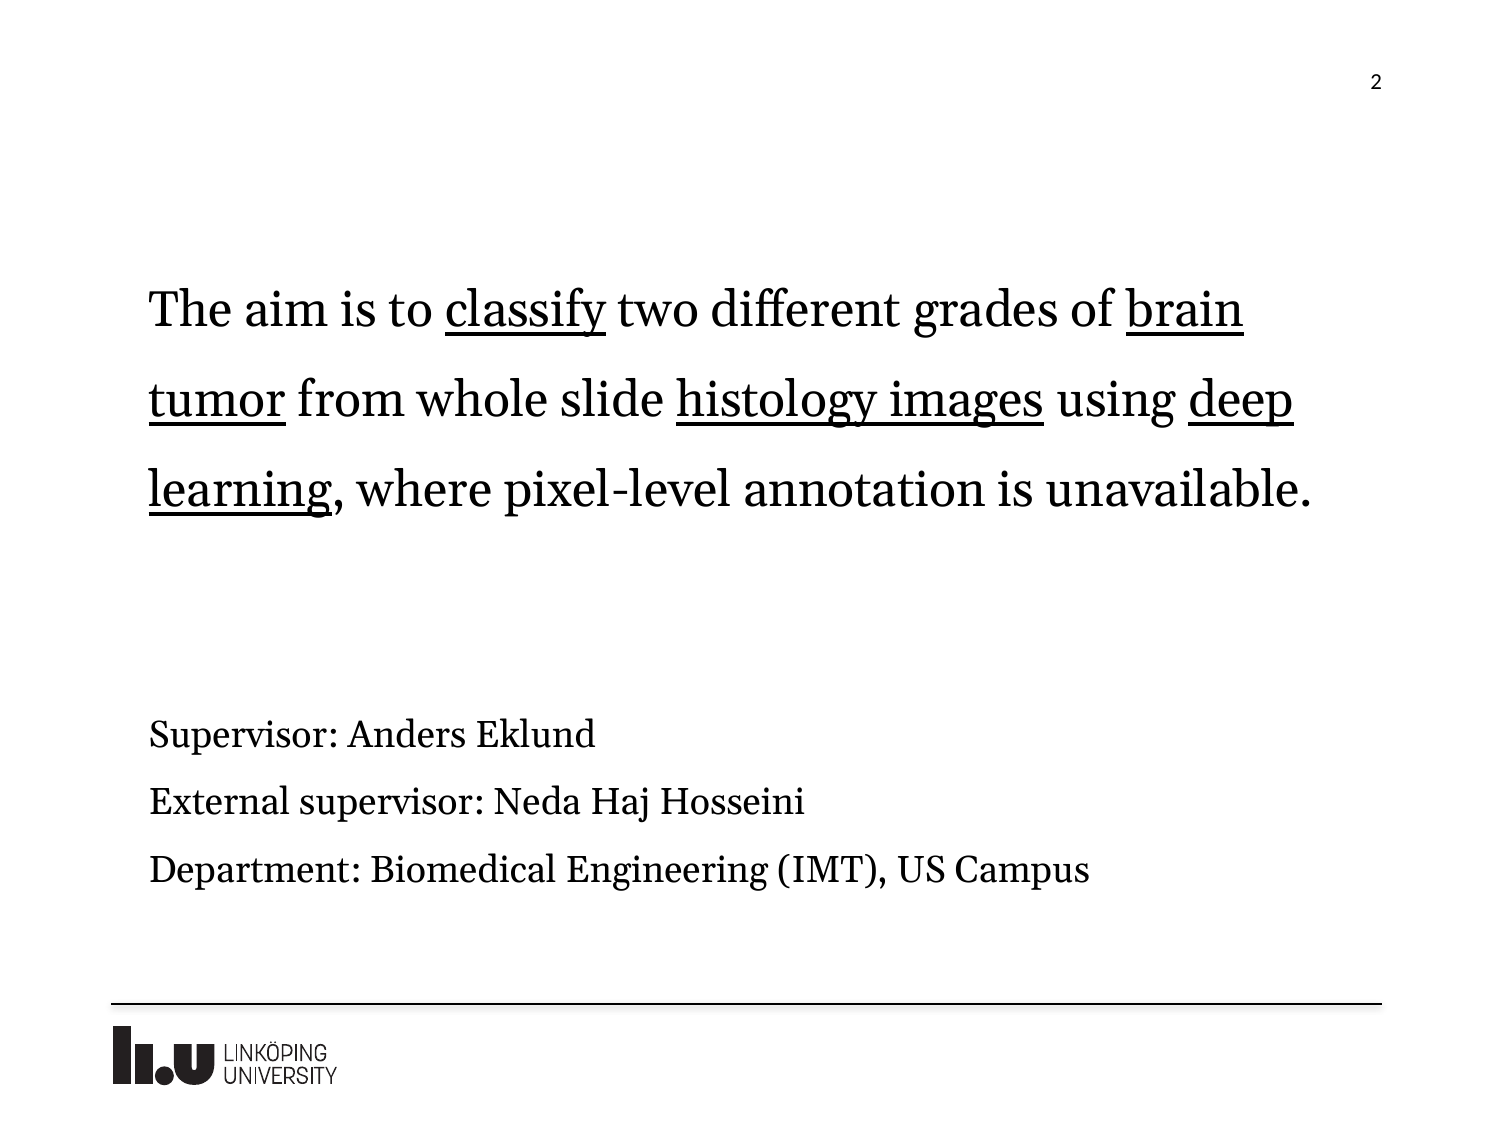

2
The aim is to classify two different grades of brain tumor from whole slide histology images using deep learning, where pixel-level annotation is unavailable.
Supervisor: Anders Eklund
External supervisor: Neda Haj Hosseini
Department: Biomedical Engineering (IMT), US Campus